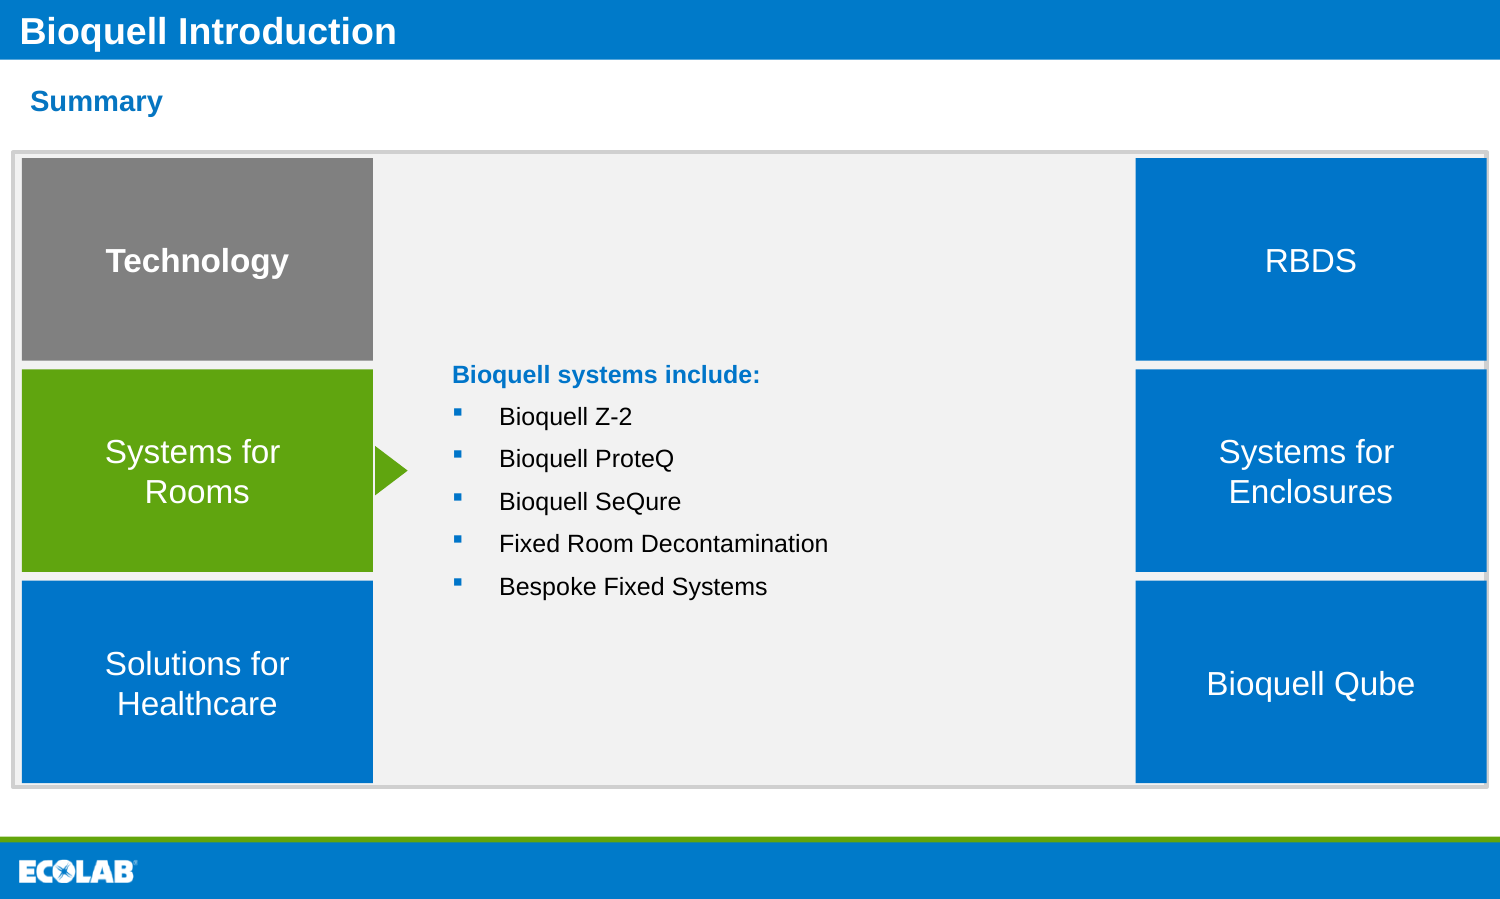

# Summary

Technology
RBDS
Bioquell systems include:
Bioquell Z-2
Bioquell ProteQ
Bioquell SeQure
Fixed Room Decontamination
Bespoke Fixed Systems
Systems for
Rooms
Systems for
Enclosures

Solutions for
Healthcare
Bioquell Qube